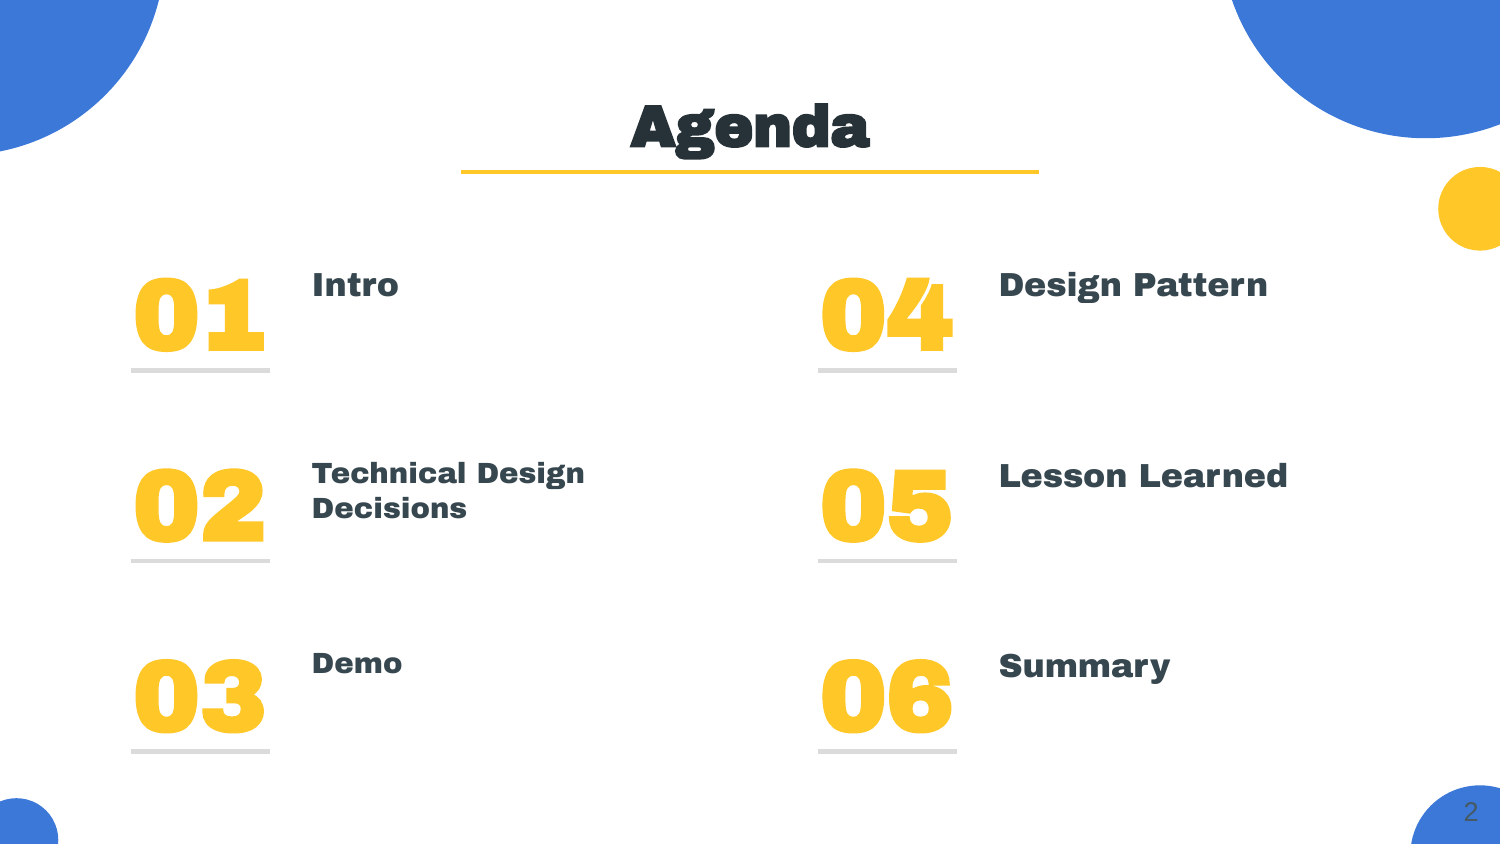

# Agenda
01
Intro
04
Design Pattern
02
Technical Design Decisions
05
Lesson Learned

03
Demo

06
Summary
2